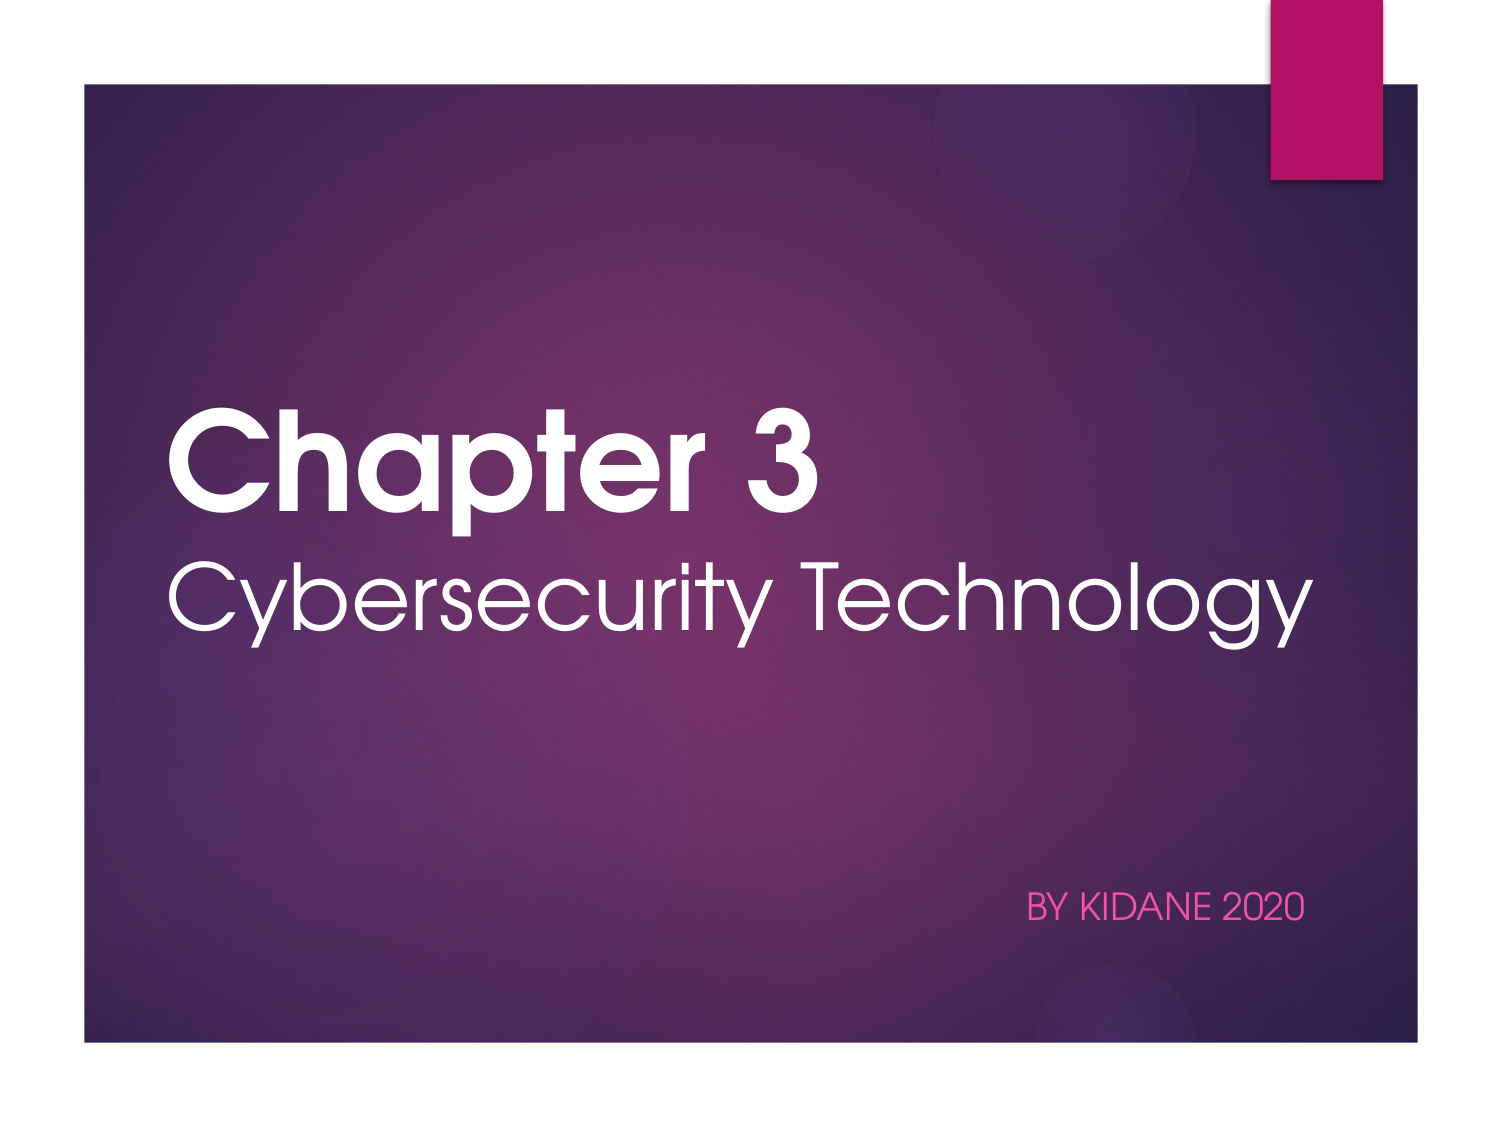

# Chapter 3 Cybersecurity Technology
By kidane 2020